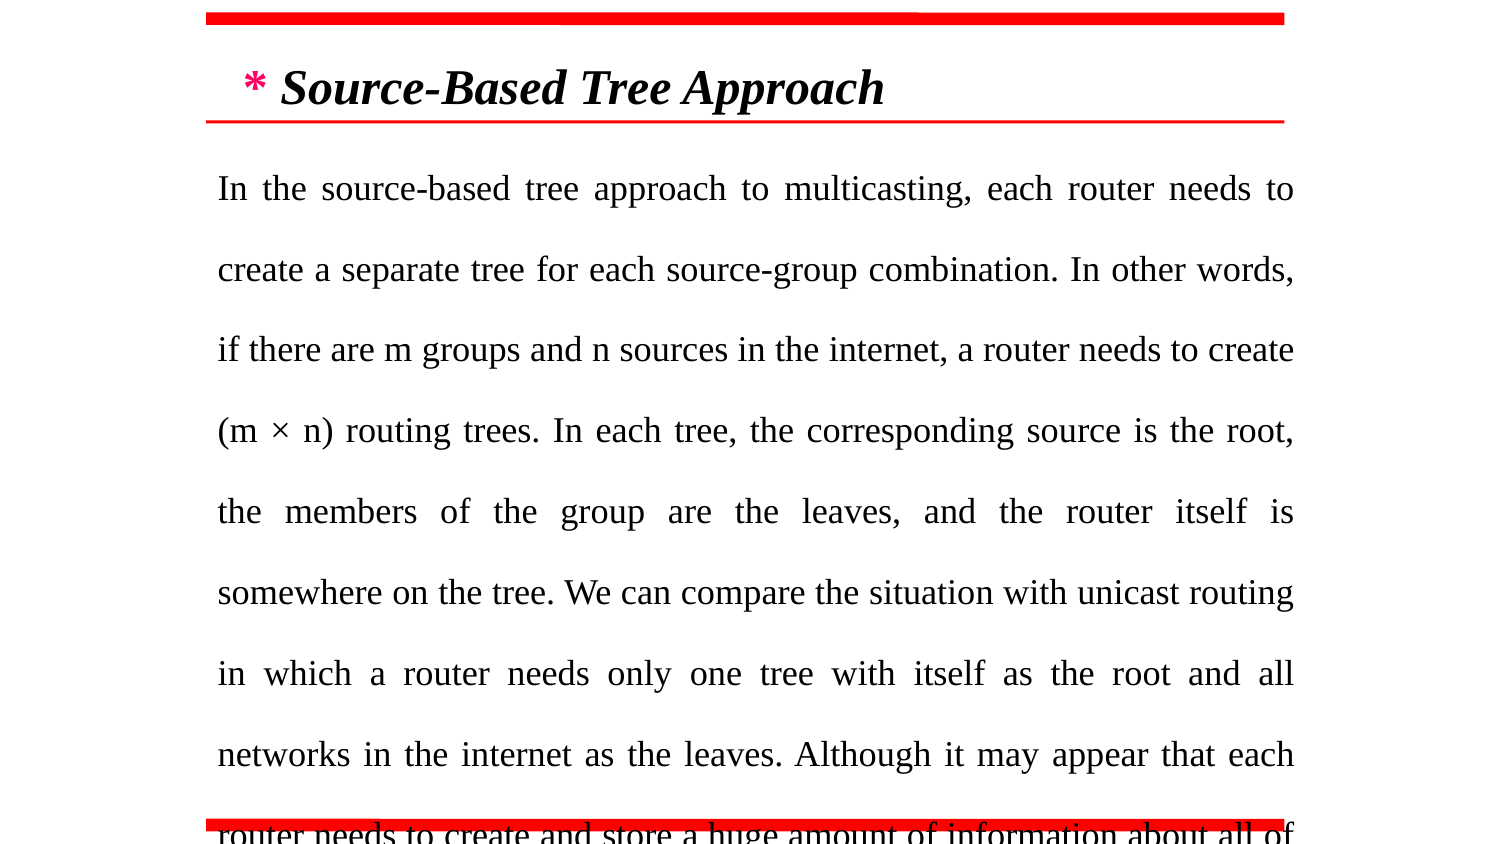

* Source-Based Tree Approach
In the source-based tree approach to multicasting, each router needs to create a separate tree for each source-group combination. In other words, if there are m groups and n sources in the internet, a router needs to create (m × n) routing trees. In each tree, the corresponding source is the root, the members of the group are the leaves, and the router itself is somewhere on the tree. We can compare the situation with unicast routing in which a router needs only one tree with itself as the root and all networks in the internet as the leaves. Although it may appear that each router needs to create and store a huge amount of information about all of these trees, there are two protocols that use this approach in the Internet today. These protocols use some strategies that alleviate the situation.